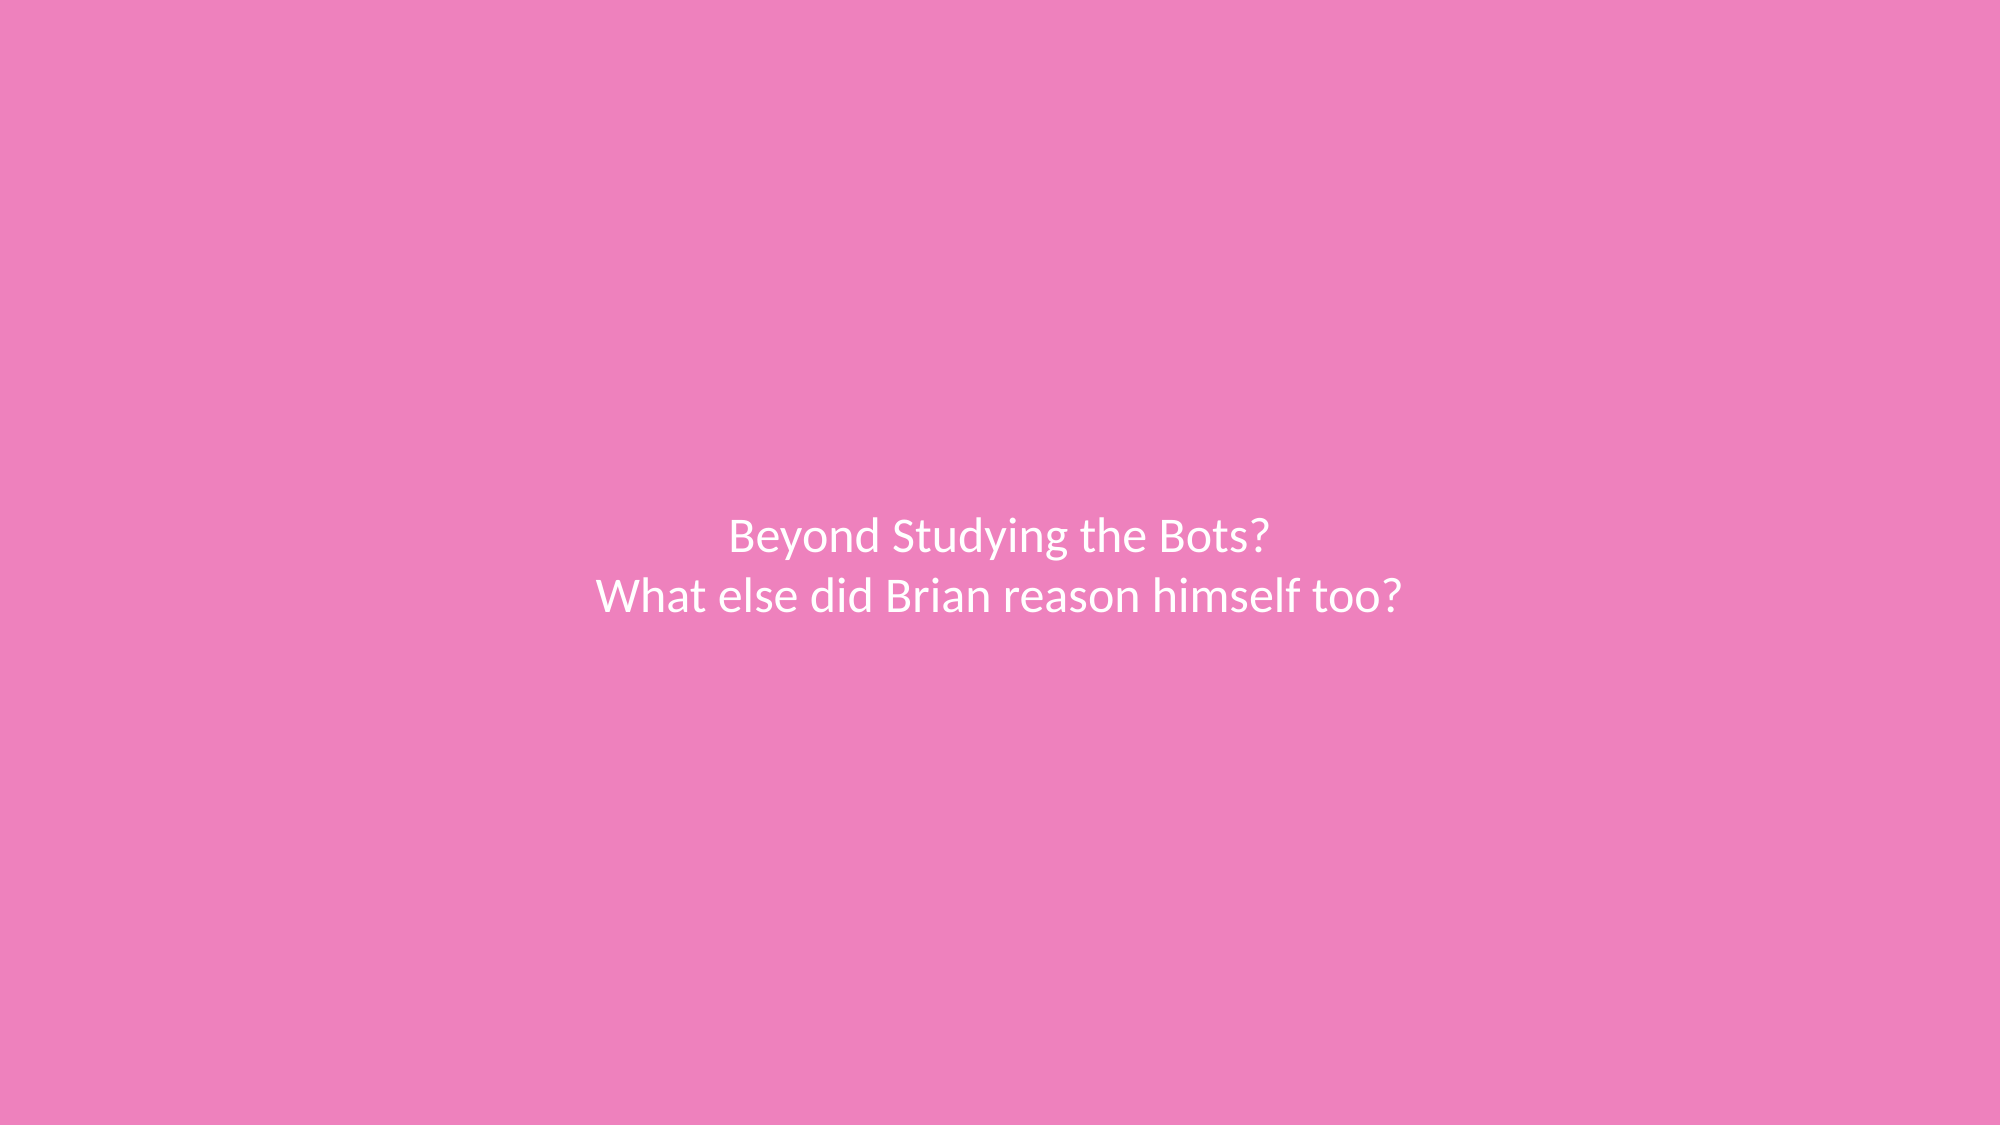

Beyond Studying the Bots?
What else did Brian reason himself too?